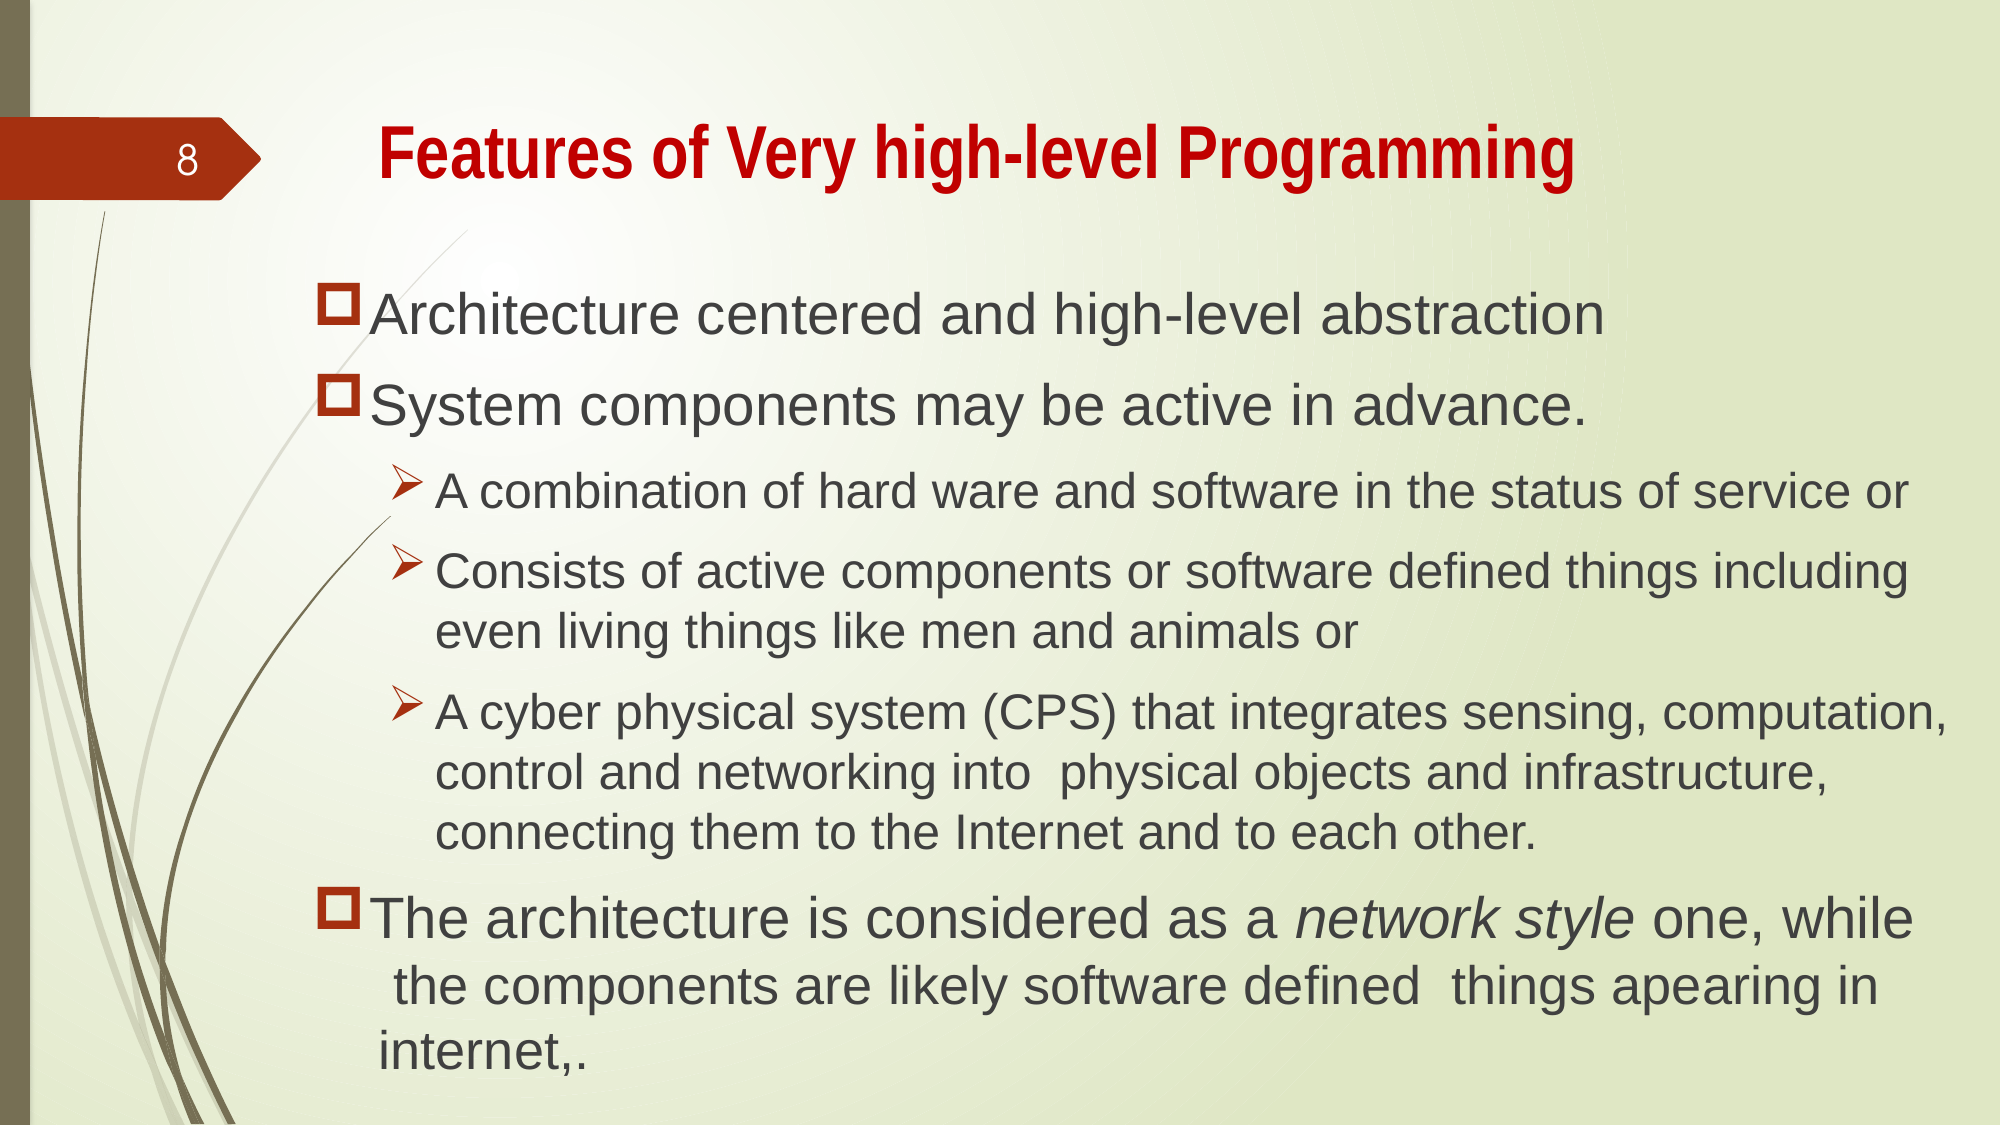

# Features of Very high-level Programming
8
Architecture centered and high-level abstraction
System components may be active in advance.
A combination of hard ware and software in the status of service or
Consists of active components or software defined things including even living things like men and animals or
A cyber physical system (CPS) that integrates sensing, computation, control and networking into  physical objects and infrastructure, connecting them to the Internet and to each other.
The architecture is considered as a network style one, while
 the components are likely software defined  things apearing in internet,.